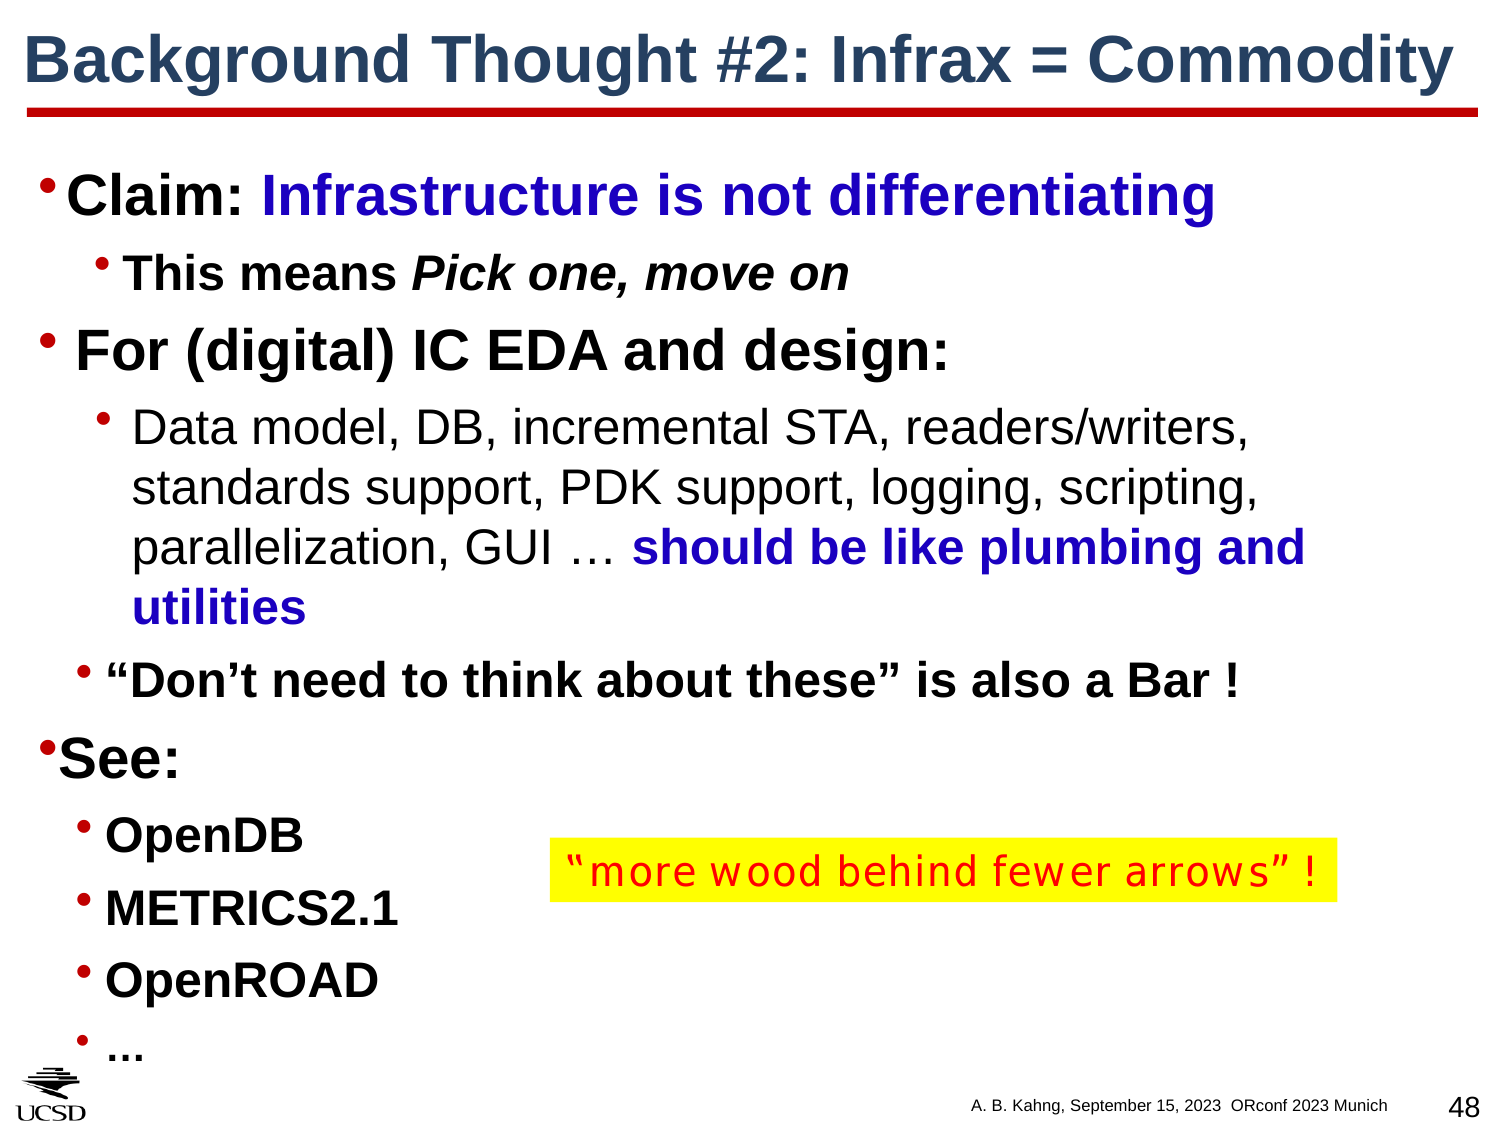

# Background Thought #2: Infrax = Commodity
Claim: Infrastructure is not differentiating
This means Pick one, move on
For (digital) IC EDA and design:
Data model, DB, incremental STA, readers/writers, standards support, PDK support, logging, scripting, parallelization, GUI … should be like plumbing and utilities
“Don’t need to think about these” is also a Bar !
See:
OpenDB
METRICS2.1
OpenROAD
…
“more wood behind fewer arrows” !